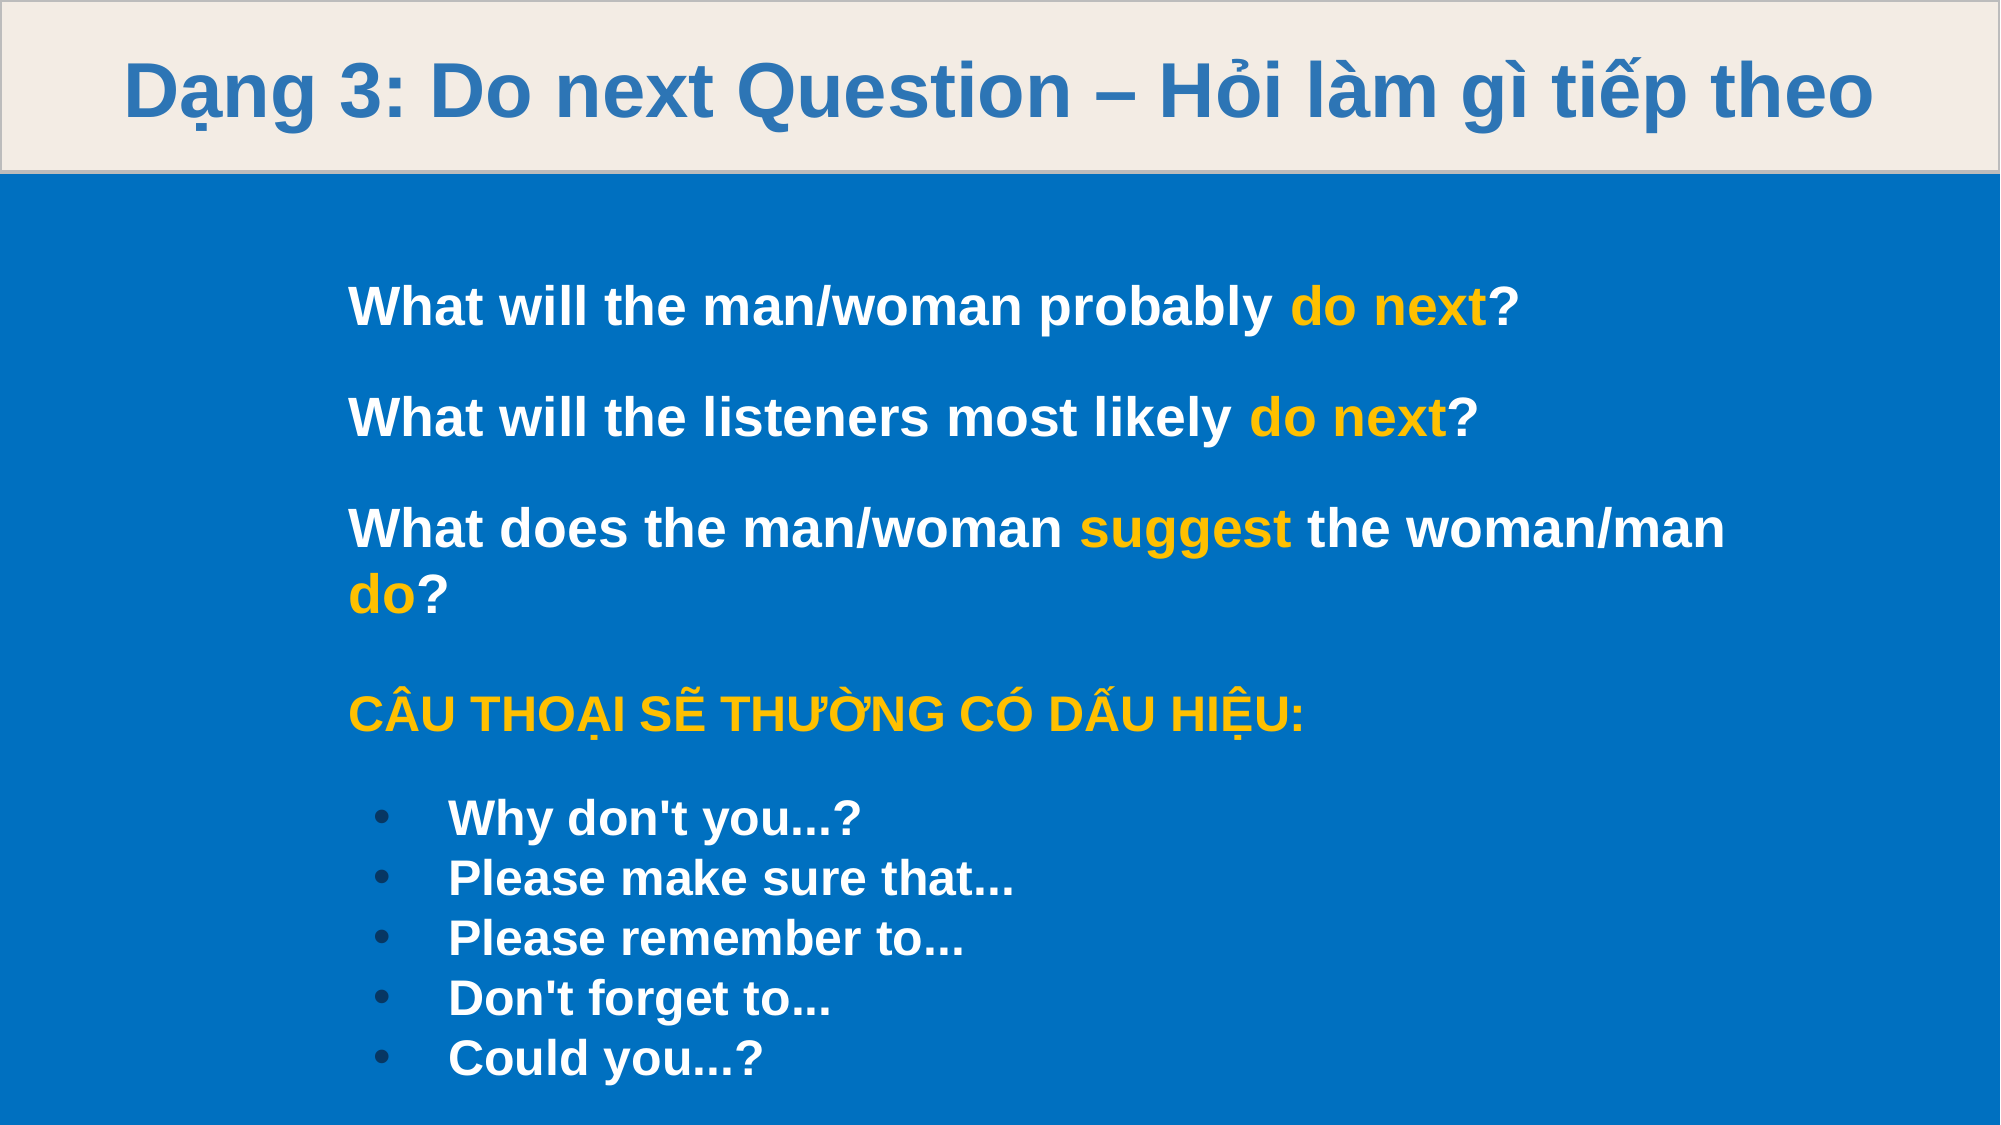

Dạng 3: Do next Question – Hỏi làm gì tiếp theo
What will the man/woman probably do next?
What will the listeners most likely do next?
What does the man/woman suggest the woman/man do?
CÂU THOẠI SẼ THƯỜNG CÓ DẤU HIỆU:
Why don't you...?
Please make sure that...
Please remember to...
Don't forget to...
Could you...?